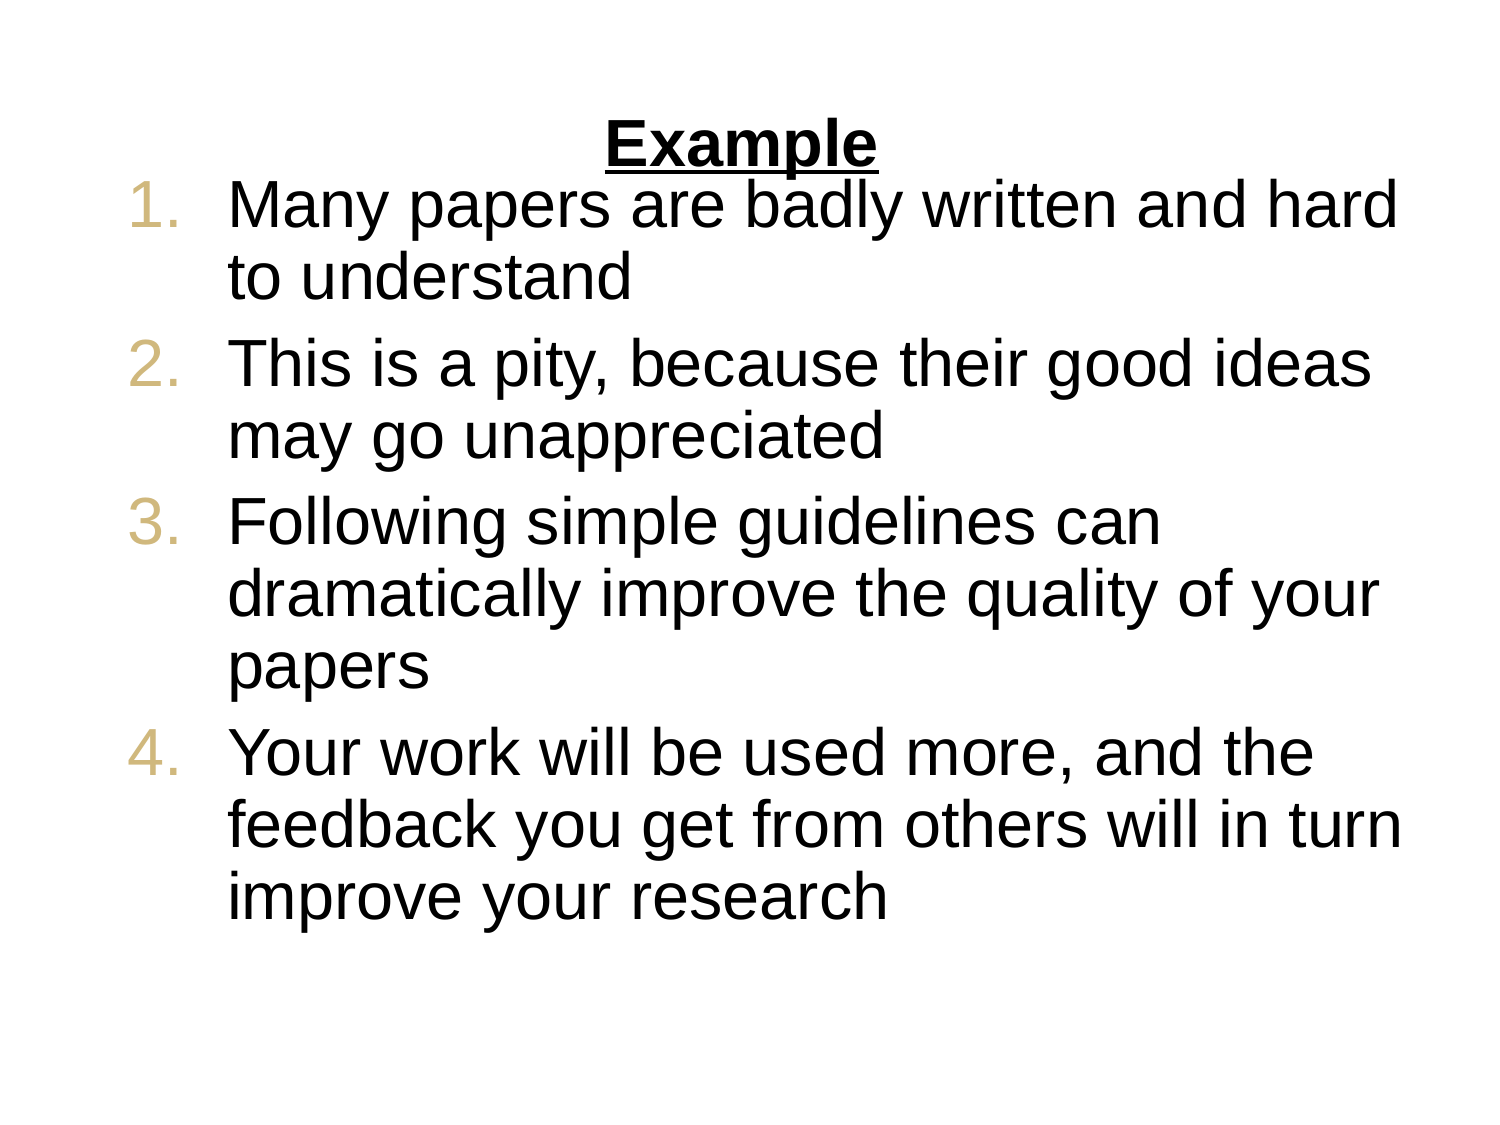

Example
Many papers are badly written and hard to understand
This is a pity, because their good ideas may go unappreciated
Following simple guidelines can dramatically improve the quality of your papers
Your work will be used more, and the feedback you get from others will in turn improve your research